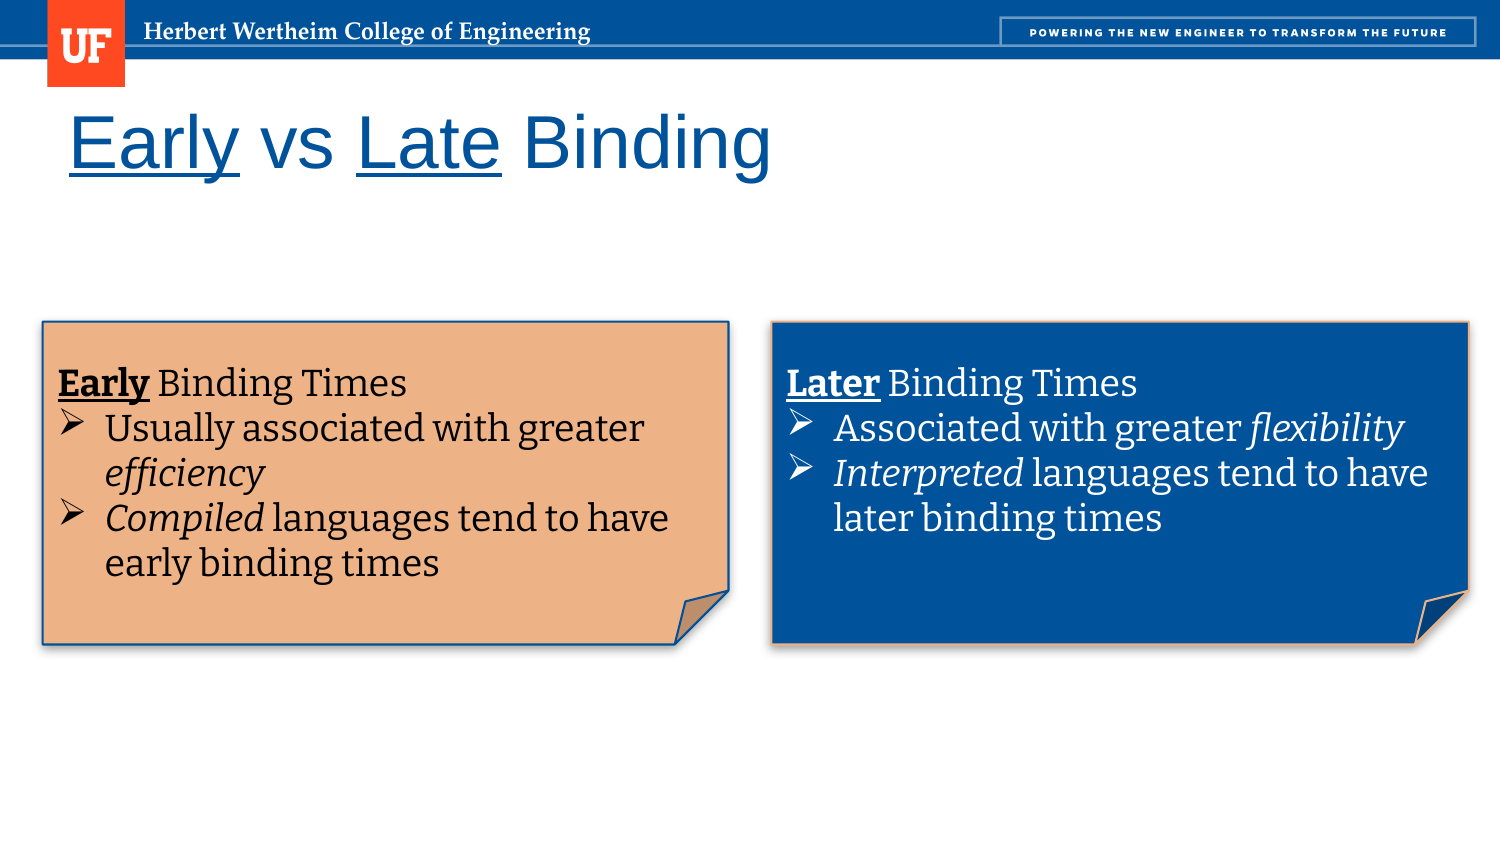

# Early vs Late Binding
Early Binding Times
Usually associated with greater efficiency
Compiled languages tend to have early binding times
Later Binding Times
Associated with greater flexibility
Interpreted languages tend to have later binding times